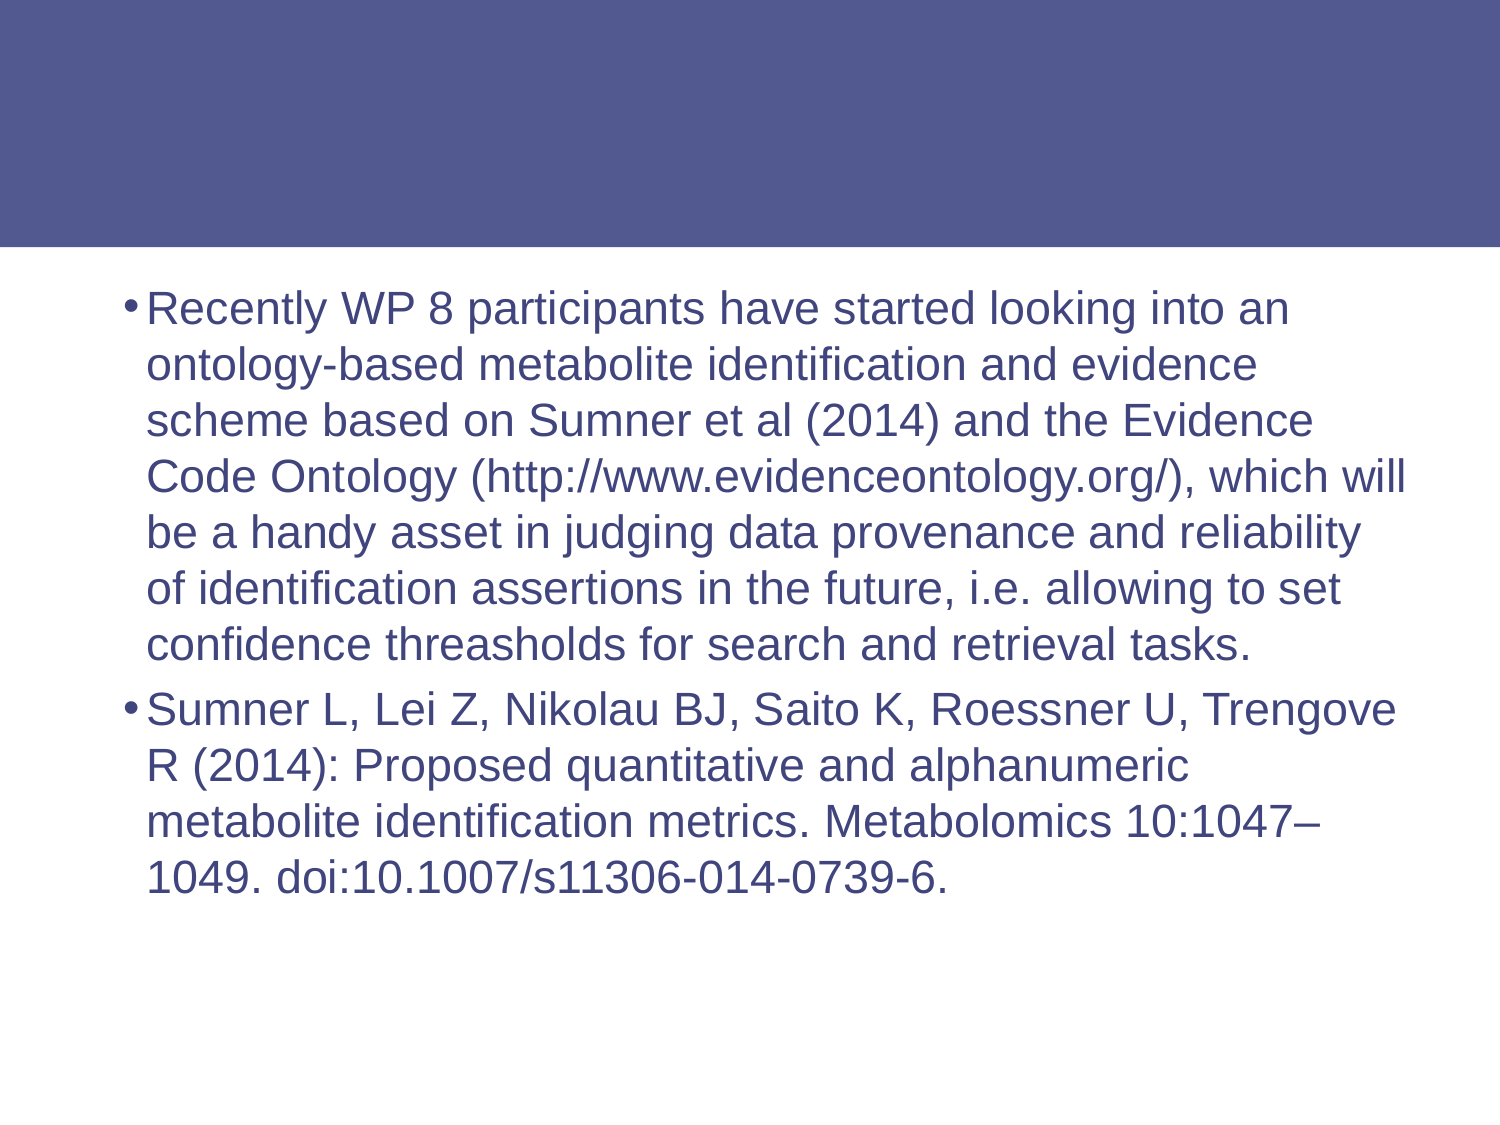

#
Recently WP 8 participants have started looking into an ontology-based metabolite identification and evidence scheme based on Sumner et al (2014) and the Evidence Code Ontology (http://www.evidenceontology.org/), which will be a handy asset in judging data provenance and reliability of identification assertions in the future, i.e. allowing to set confidence threasholds for search and retrieval tasks.
Sumner L, Lei Z, Nikolau BJ, Saito K, Roessner U, Trengove R (2014): Proposed quantitative and alphanumeric metabolite identification metrics. Metabolomics 10:1047–1049. doi:10.1007/s11306-014-0739-6.